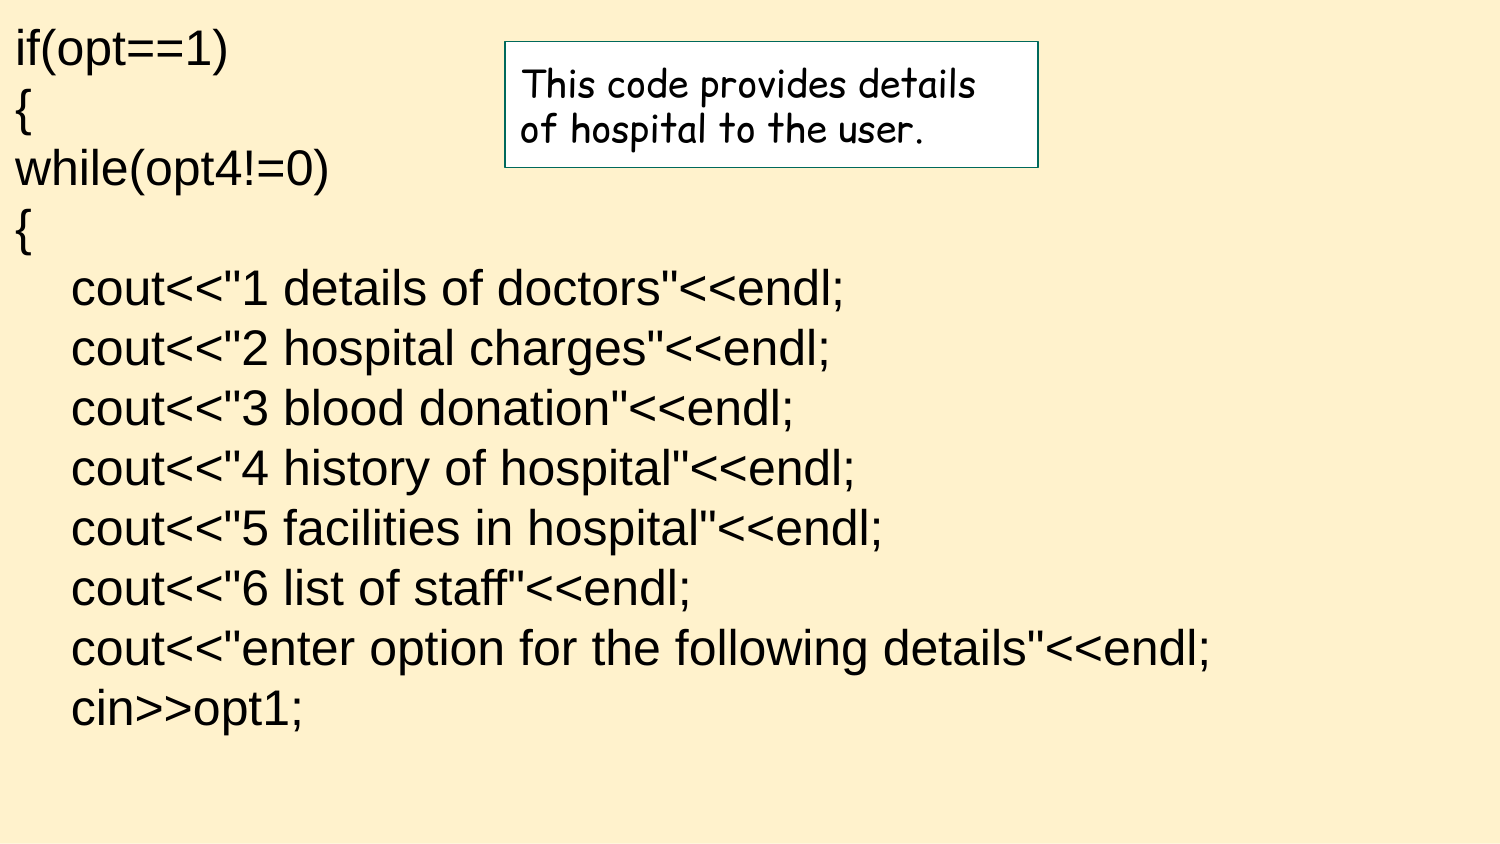

if(opt==1)
{
while(opt4!=0)
{
    cout<<"1 details of doctors"<<endl;
    cout<<"2 hospital charges"<<endl;
    cout<<"3 blood donation"<<endl;
    cout<<"4 history of hospital"<<endl;
    cout<<"5 facilities in hospital"<<endl;
    cout<<"6 list of staff"<<endl;
    cout<<"enter option for the following details"<<endl;
    cin>>opt1;
This code provides details of hospital to the user.